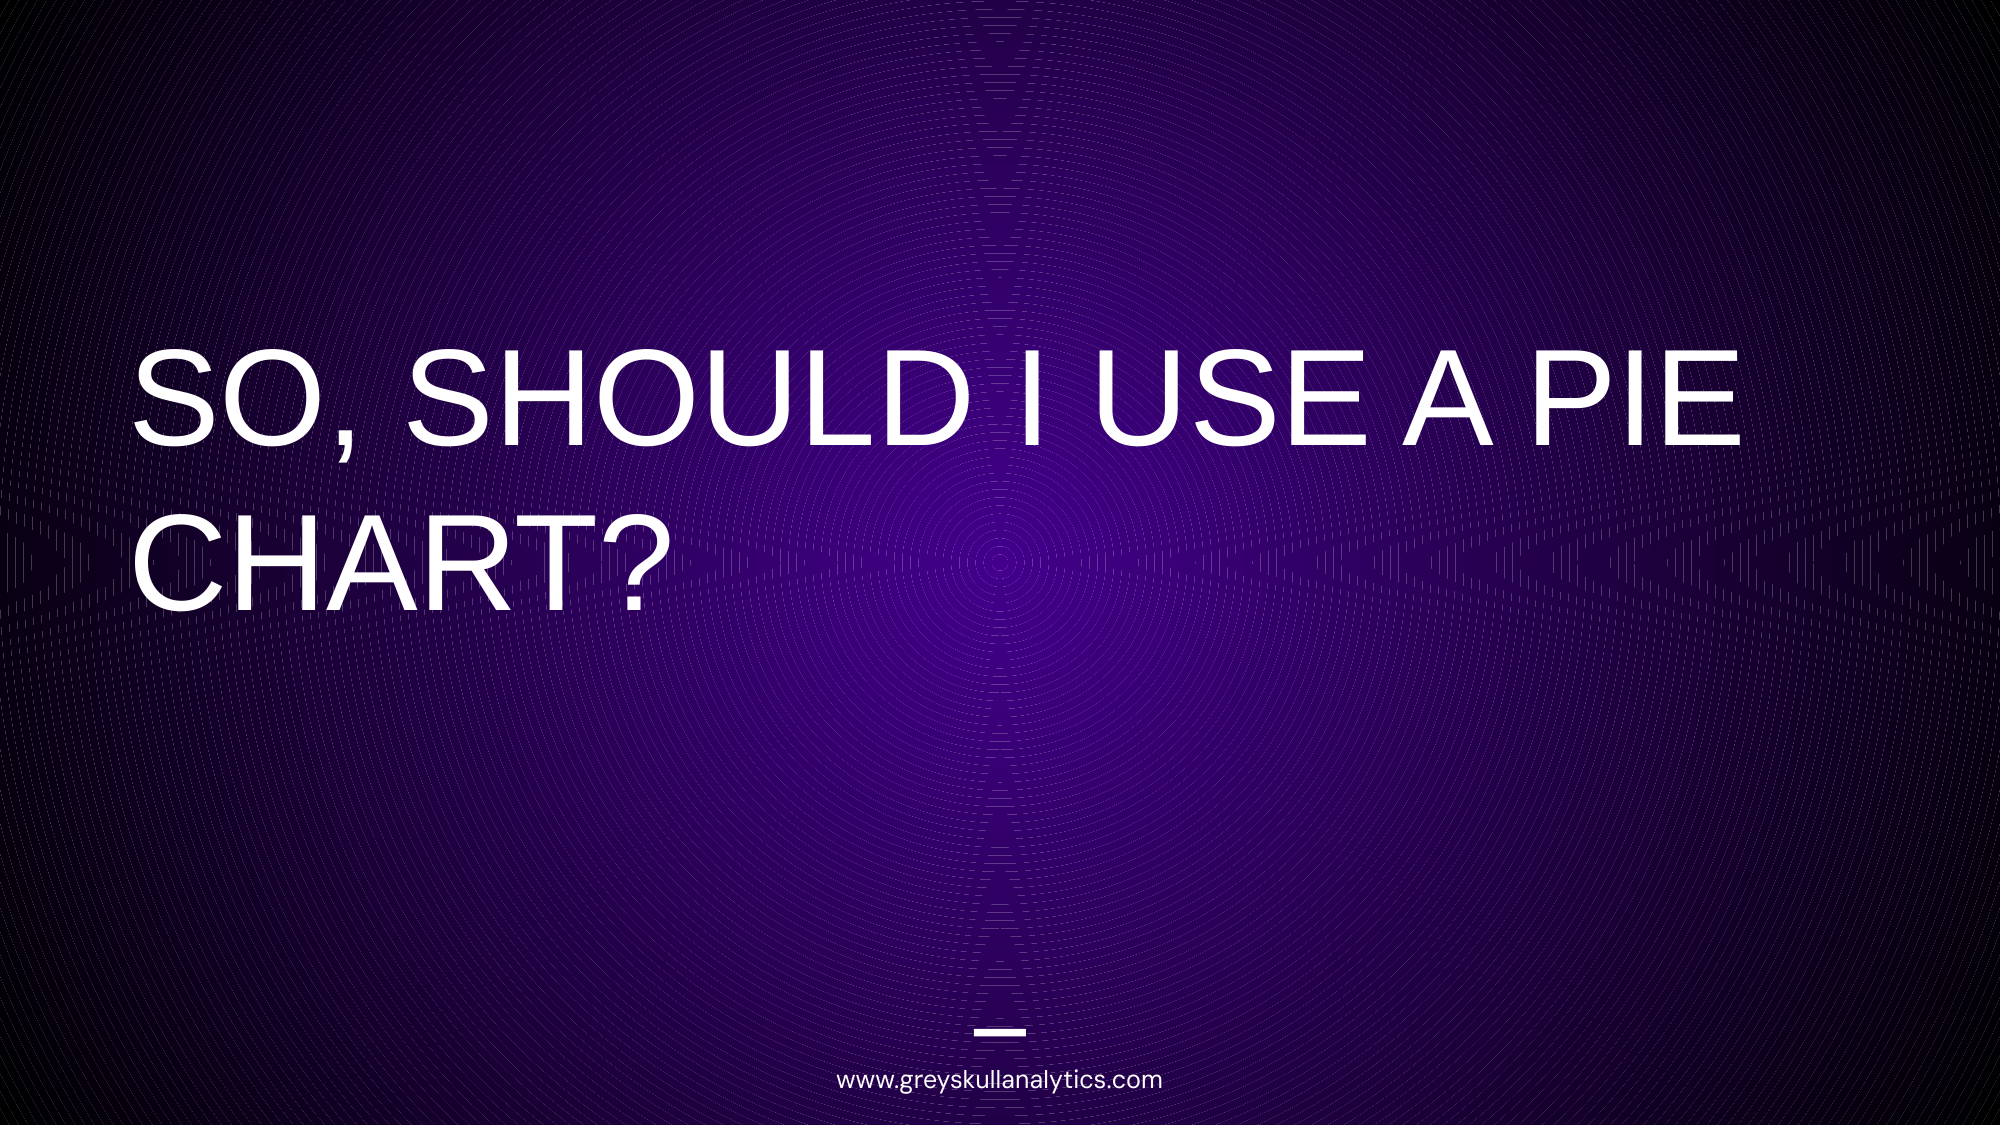

# SO, SHOULD I USE A PIE CHART?